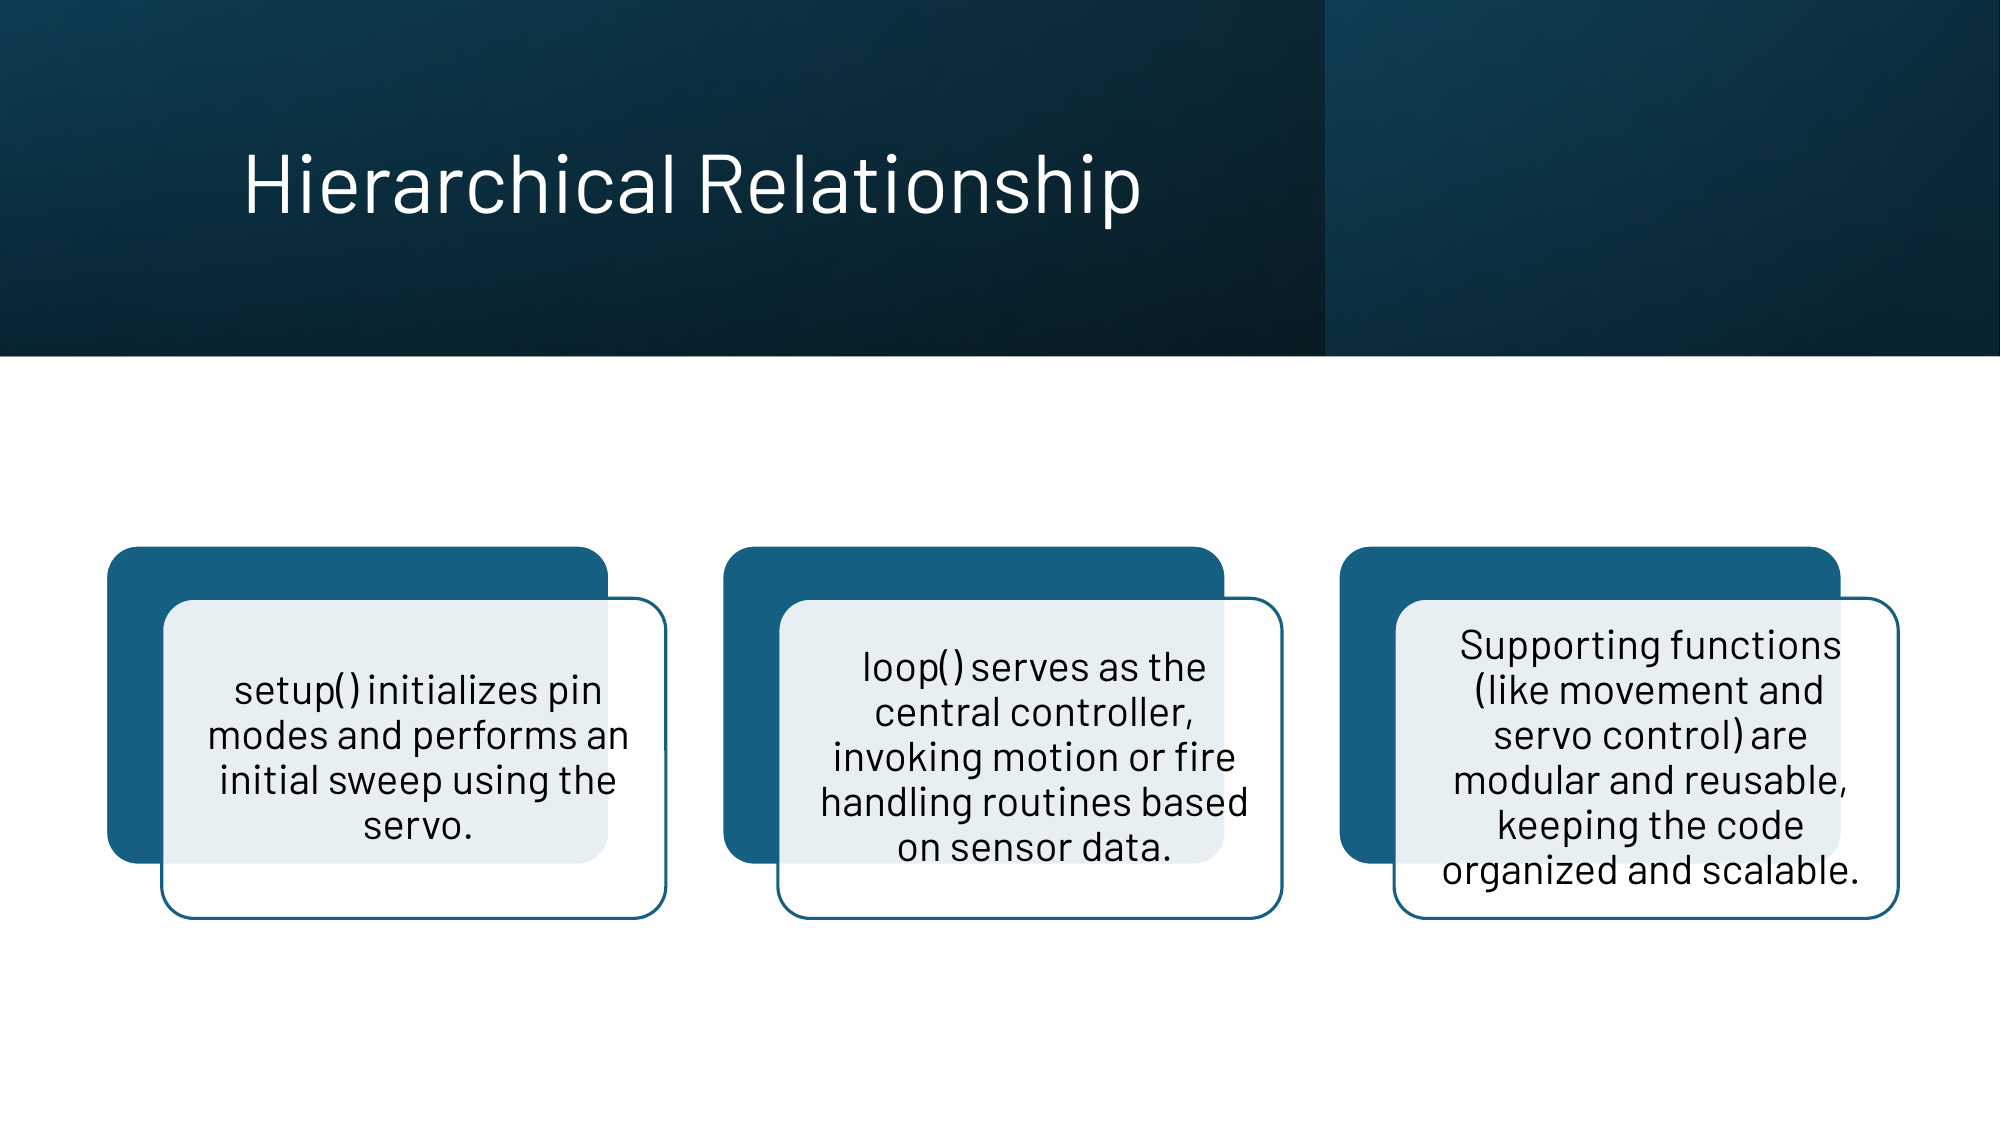

# Hierarchical Relationship
setup() initializes pin modes and performs an initial sweep using the servo.
loop() serves as the central controller, invoking motion or fire handling routines based on sensor data.
Supporting functions (like movement and servo control) are modular and reusable, keeping the code organized and scalable.